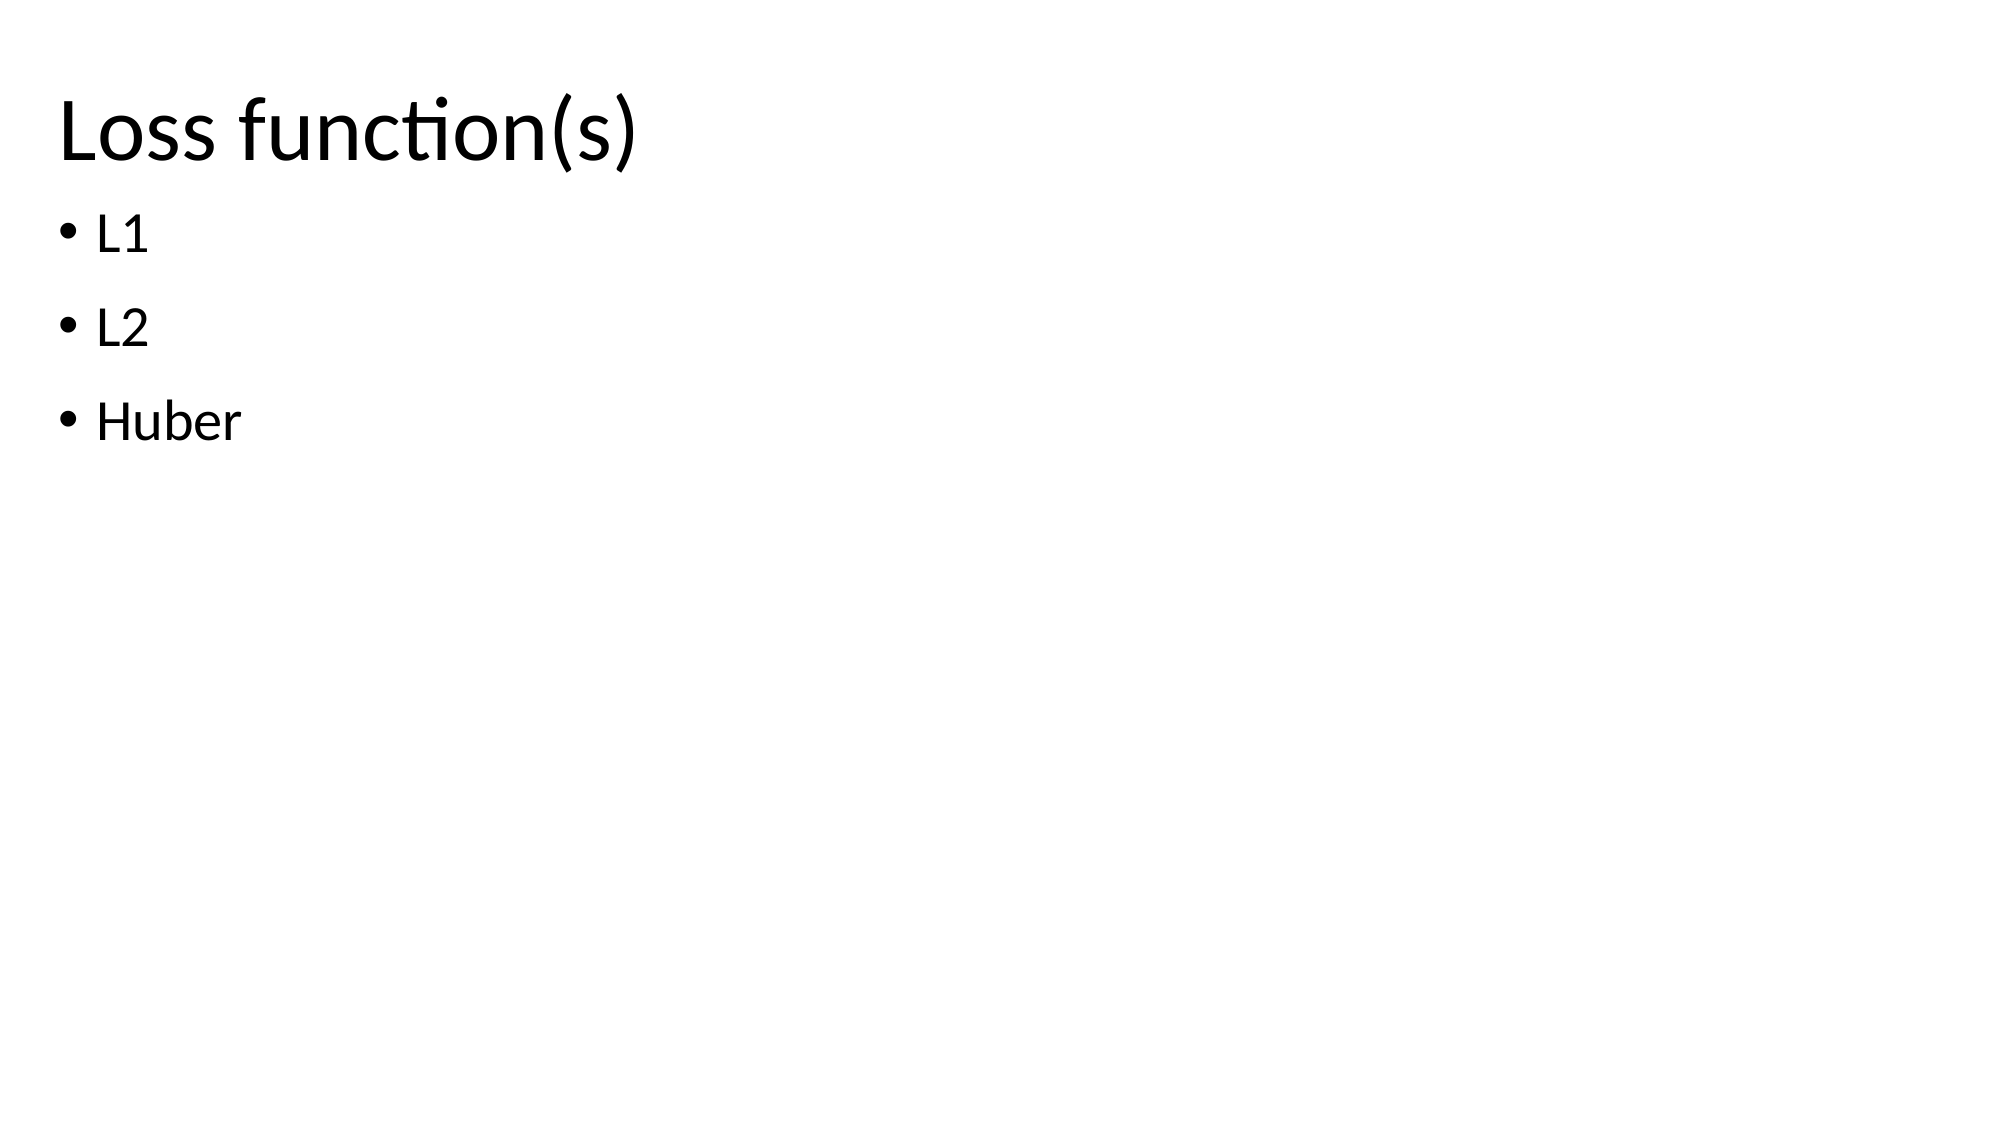

# Loss function(s)
L1
L2
Huber
62